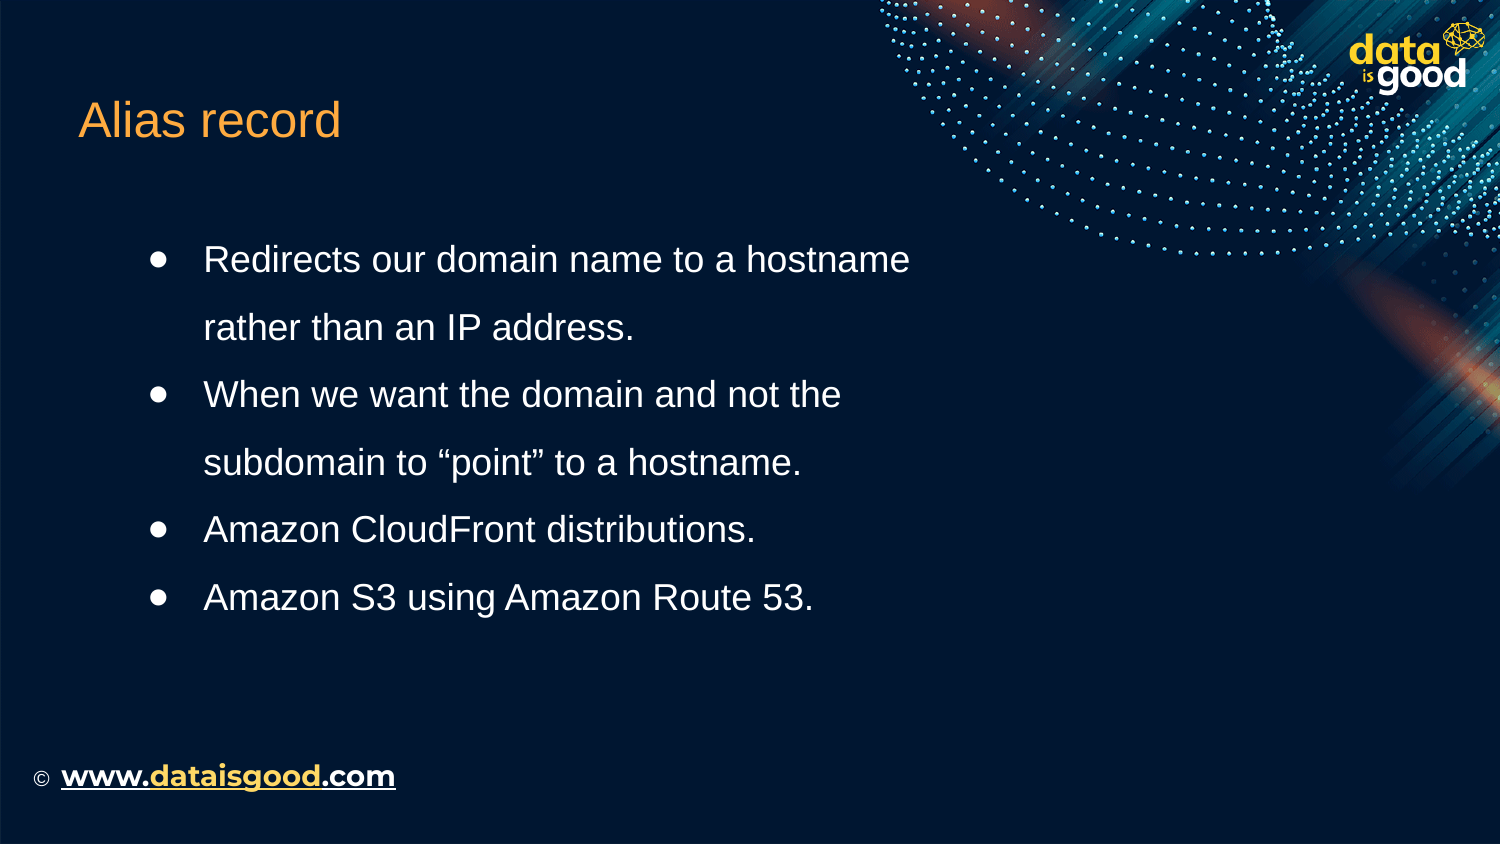

# Alias record
Redirects our domain name to a hostname rather than an IP address.
When we want the domain and not the subdomain to “point” to a hostname.
Amazon CloudFront distributions.
Amazon S3 using Amazon Route 53.